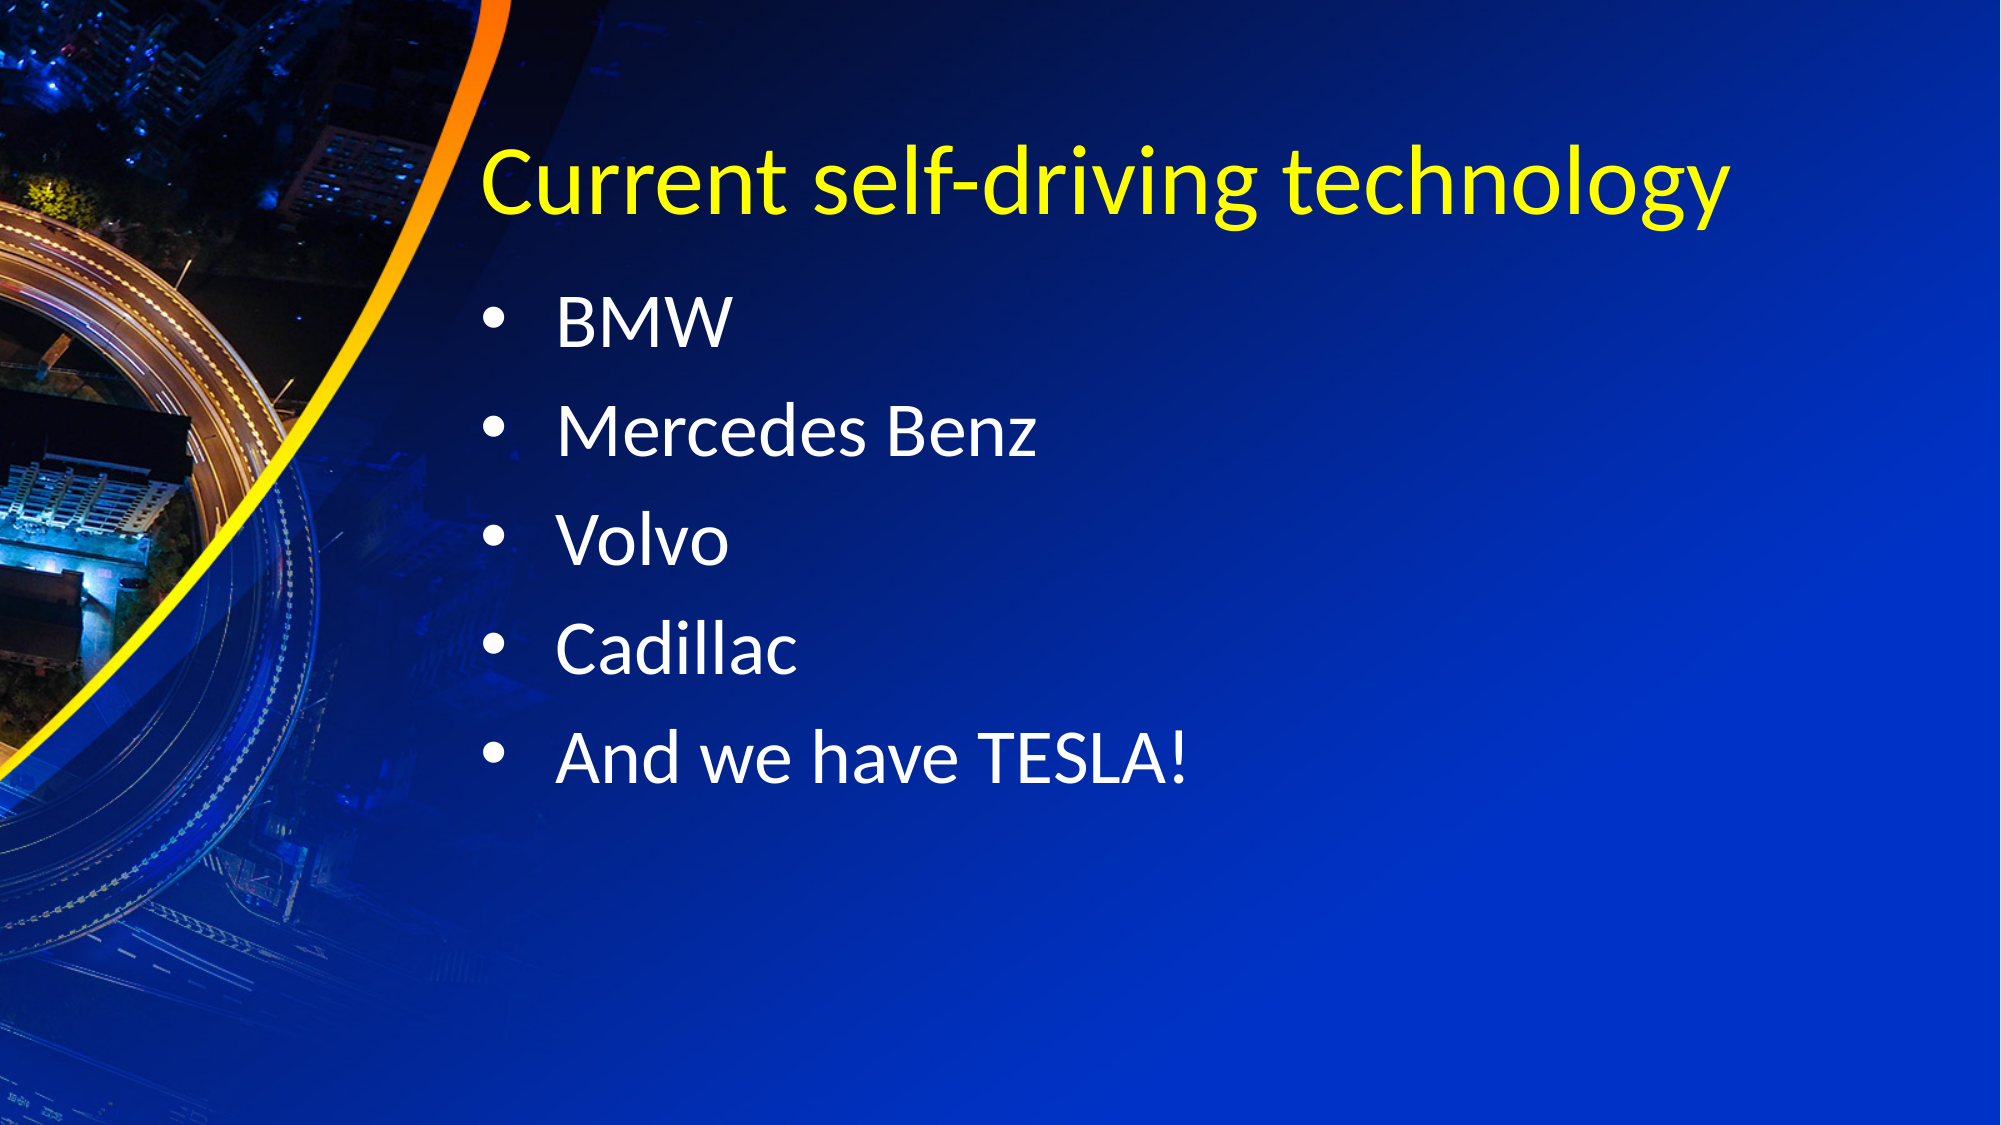

# Current self-driving technology
BMW
Mercedes Benz
Volvo
Cadillac
And we have TESLA!